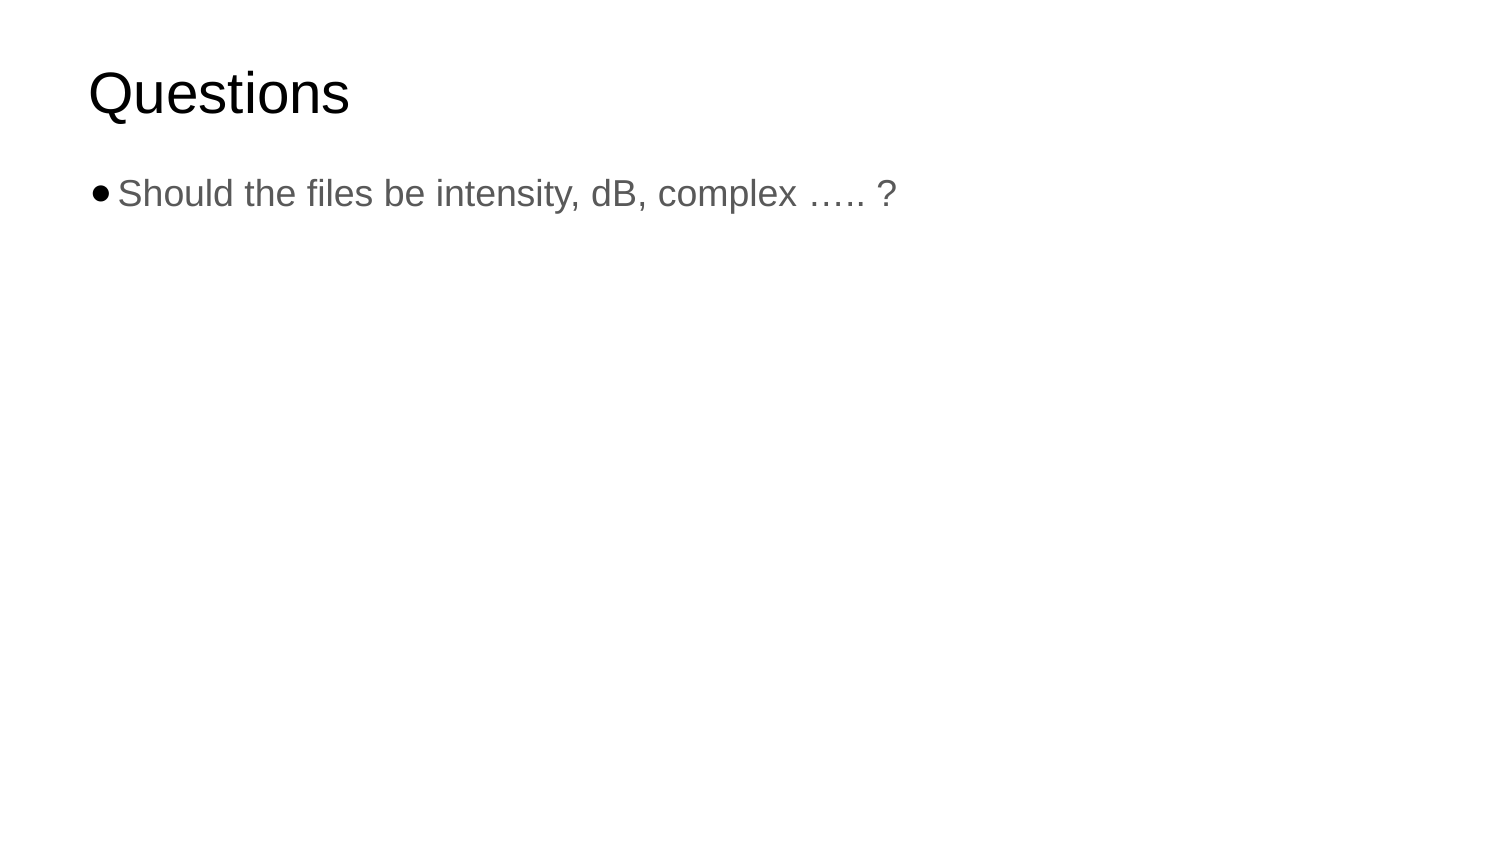

# Questions
Should the files be intensity, dB, complex ….. ?